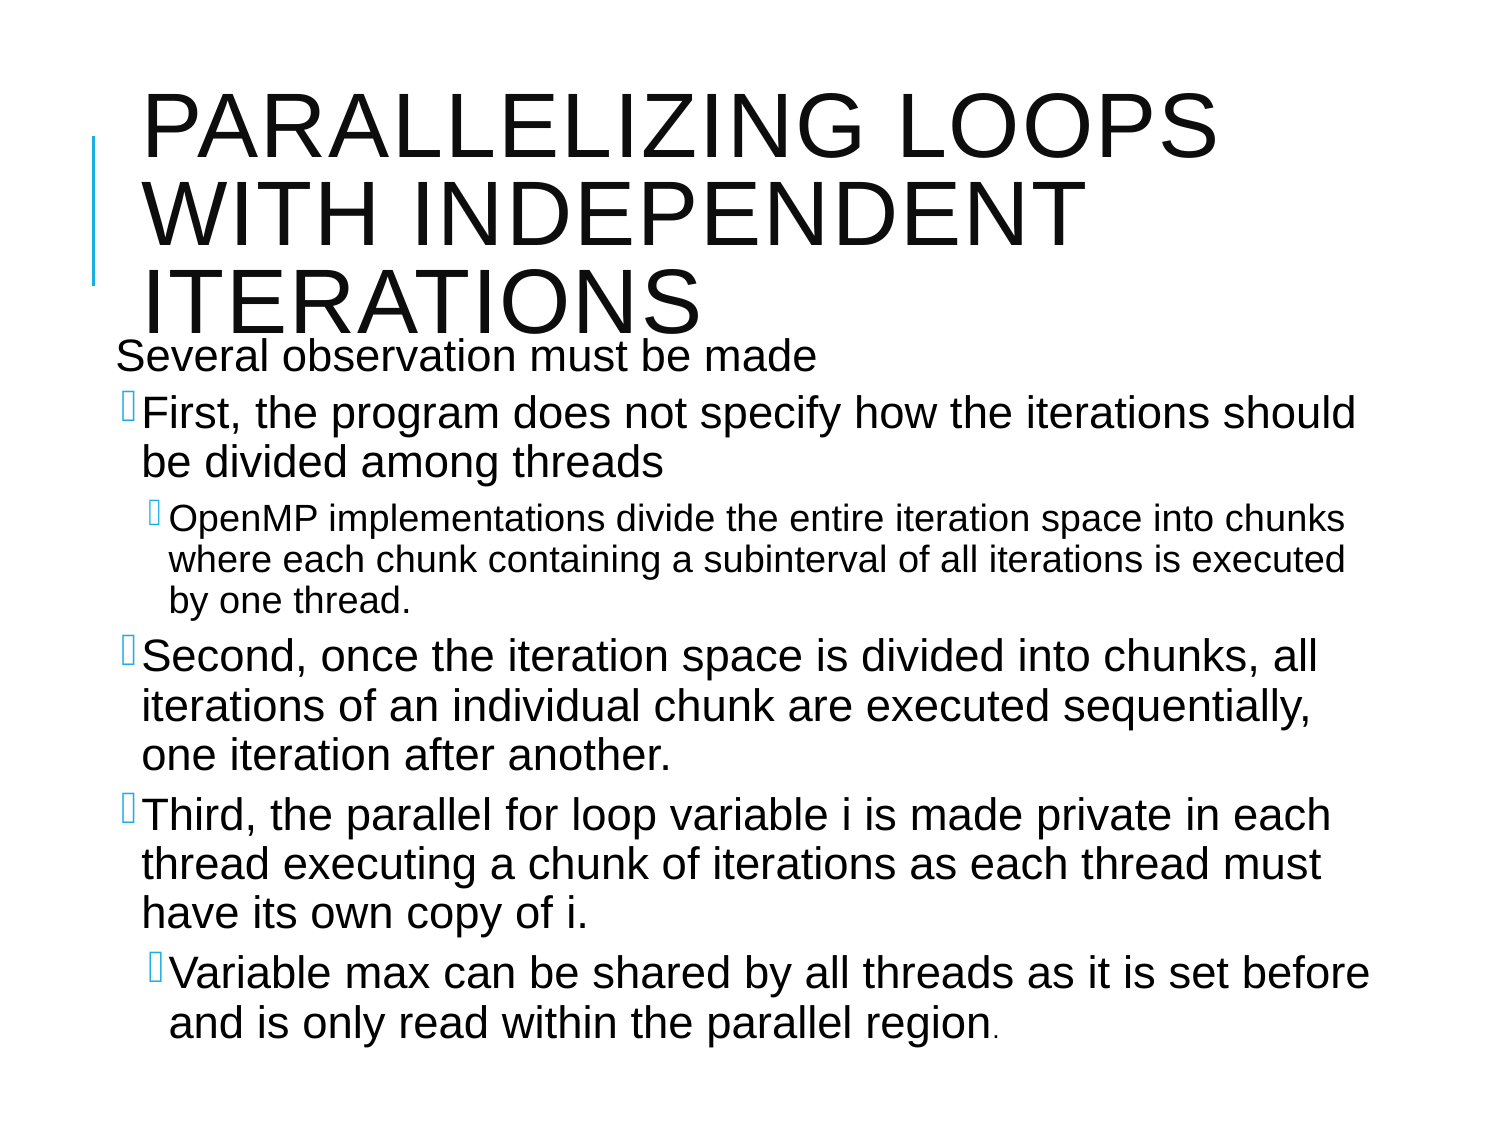

# Parallelizing loops with independent iterations
Several observation must be made
First, the program does not specify how the iterations should be divided among threads
OpenMP implementations divide the entire iteration space into chunks where each chunk containing a subinterval of all iterations is executed by one thread.
Second, once the iteration space is divided into chunks, all iterations of an individual chunk are executed sequentially, one iteration after another.
Third, the parallel for loop variable i is made private in each thread executing a chunk of iterations as each thread must have its own copy of i.
Variable max can be shared by all threads as it is set before and is only read within the parallel region.